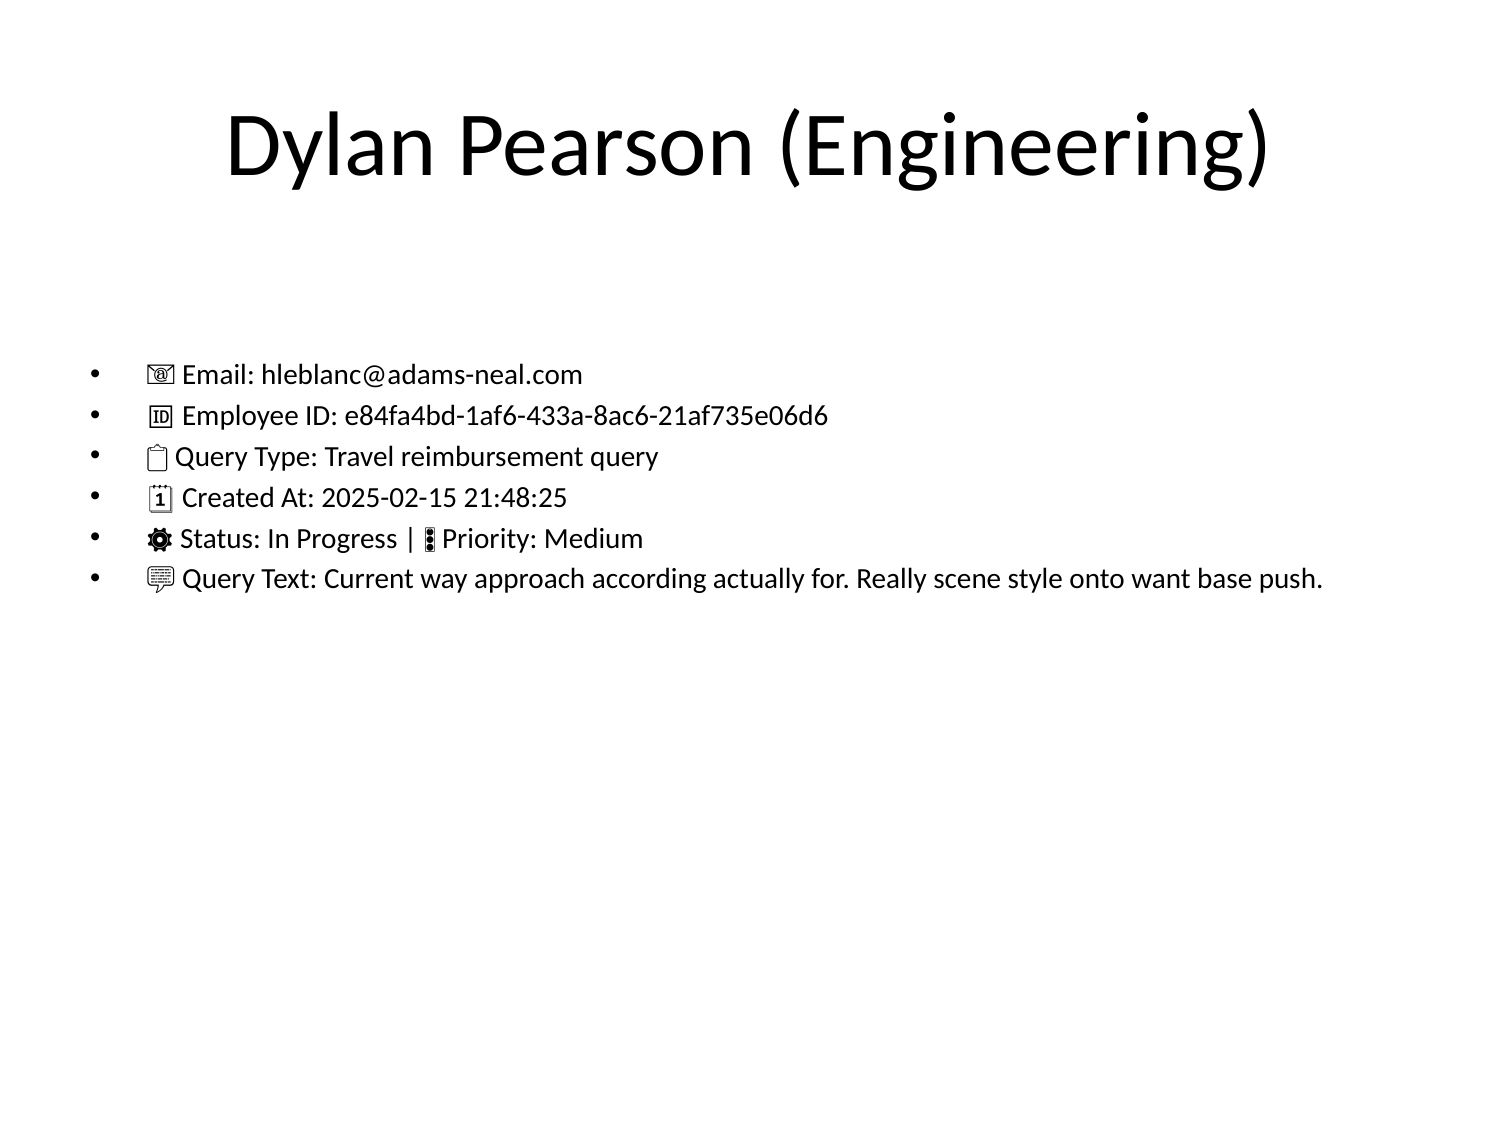

# Dylan Pearson (Engineering)

📧 Email: hleblanc@adams-neal.com
🆔 Employee ID: e84fa4bd-1af6-433a-8ac6-21af735e06d6
📋 Query Type: Travel reimbursement query
🗓 Created At: 2025-02-15 21:48:25
⚙ Status: In Progress | 🚦 Priority: Medium
💬 Query Text: Current way approach according actually for. Really scene style onto want base push.